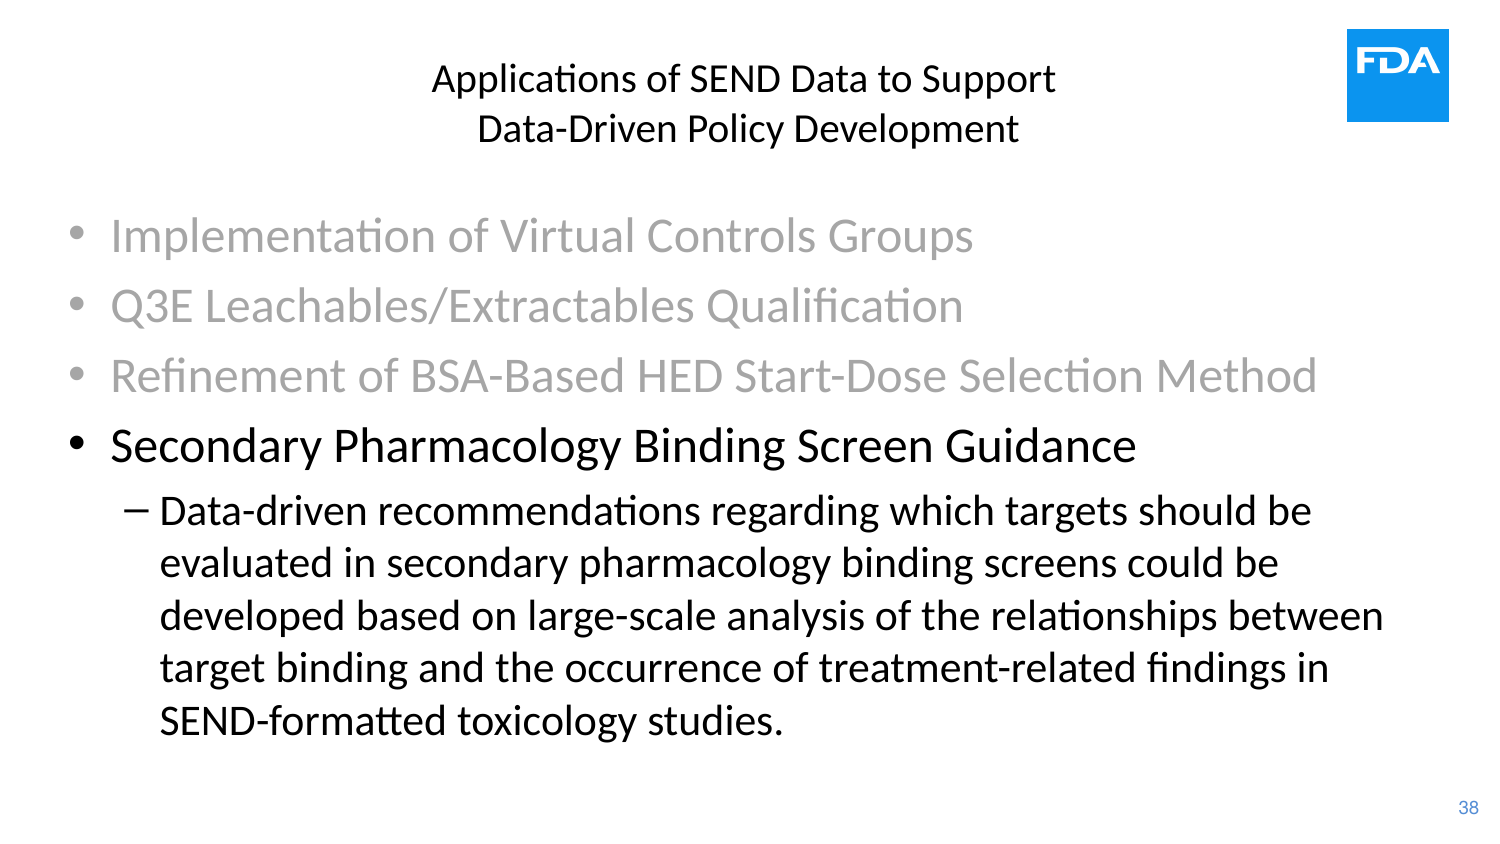

# Applications of SEND Data to Support Data-Driven Policy Development
Implementation of Virtual Controls Groups
Q3E Leachables/Extractables Qualification
Refinement of BSA-Based HED Start-Dose Selection Method
Secondary Pharmacology Binding Screen Guidance
Data-driven recommendations regarding which targets should be evaluated in secondary pharmacology binding screens could be developed based on large-scale analysis of the relationships between target binding and the occurrence of treatment-related findings in SEND-formatted toxicology studies.